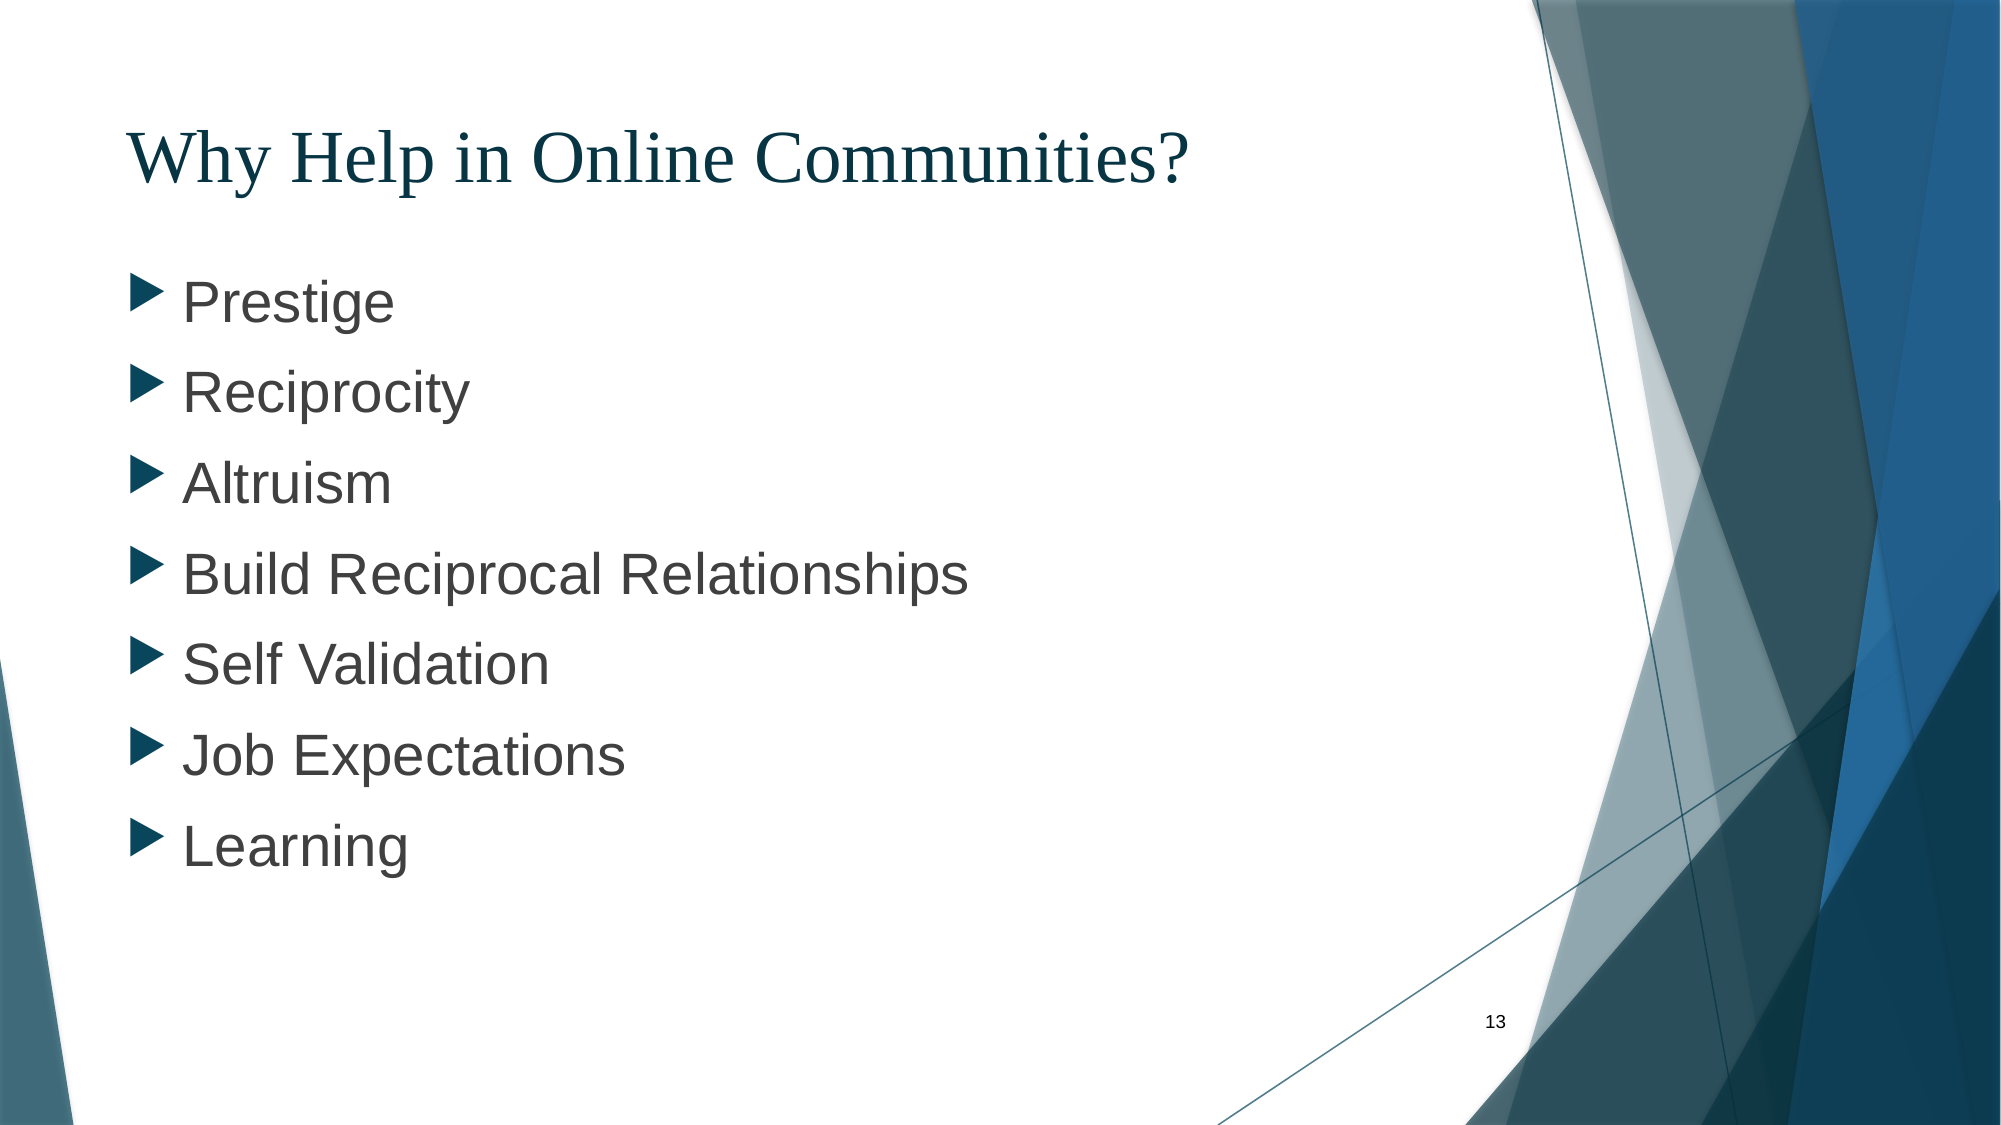

# Why Help in Online Communities?
Prestige
Reciprocity
Altruism
Build Reciprocal Relationships
Self Validation
Job Expectations
Learning

13